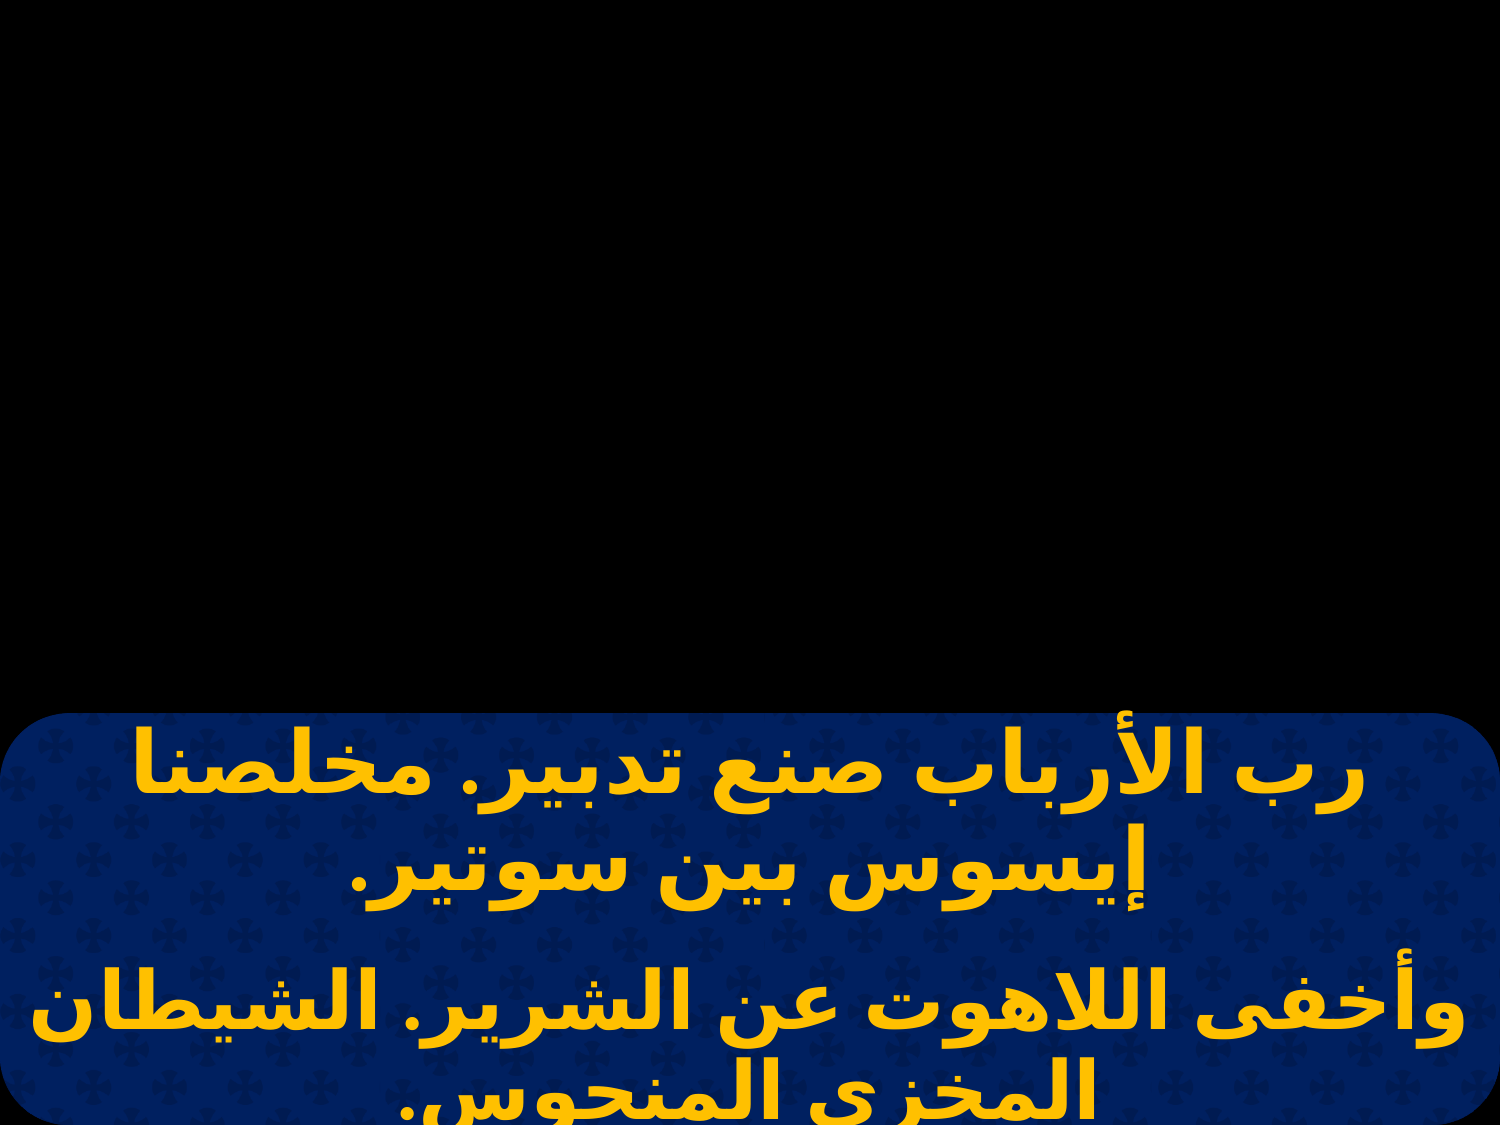

| رب الأرباب صنع تدبير. مخلصنا إيسوس بين سوتير. |
| --- |
|  |
| وأخفى اللاهوت عن الشرير. الشيطان المخزي المنجوس. |